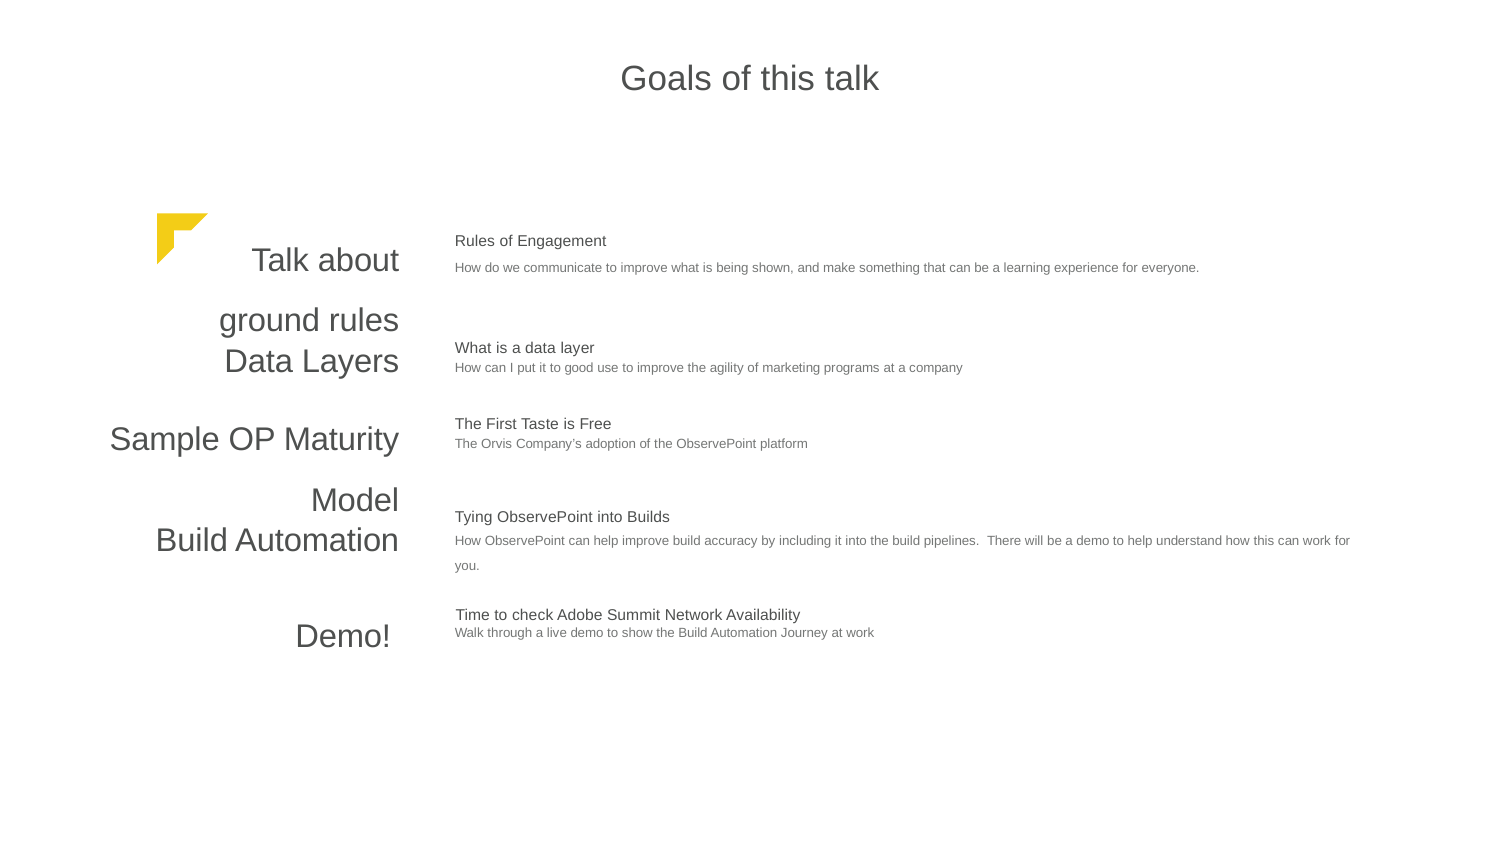

Goals of this talk

Rules of Engagement
Talk about ground rules
How do we communicate to improve what is being shown, and make something that can be a learning experience for everyone.
What is a data layer
Data Layers
How can I put it to good use to improve the agility of marketing programs at a company

The First Taste is Free

Sample OP Maturity Model

The Orvis Company’s adoption of the ObservePoint platform
Tying ObservePoint into Builds
Build Automation
How ObservePoint can help improve build accuracy by including it into the build pipelines.  There will be a demo to help understand how this can work for you.
Time to check Adobe Summit Network Availability
Demo!
Walk through a live demo to show the Build Automation Journey at work